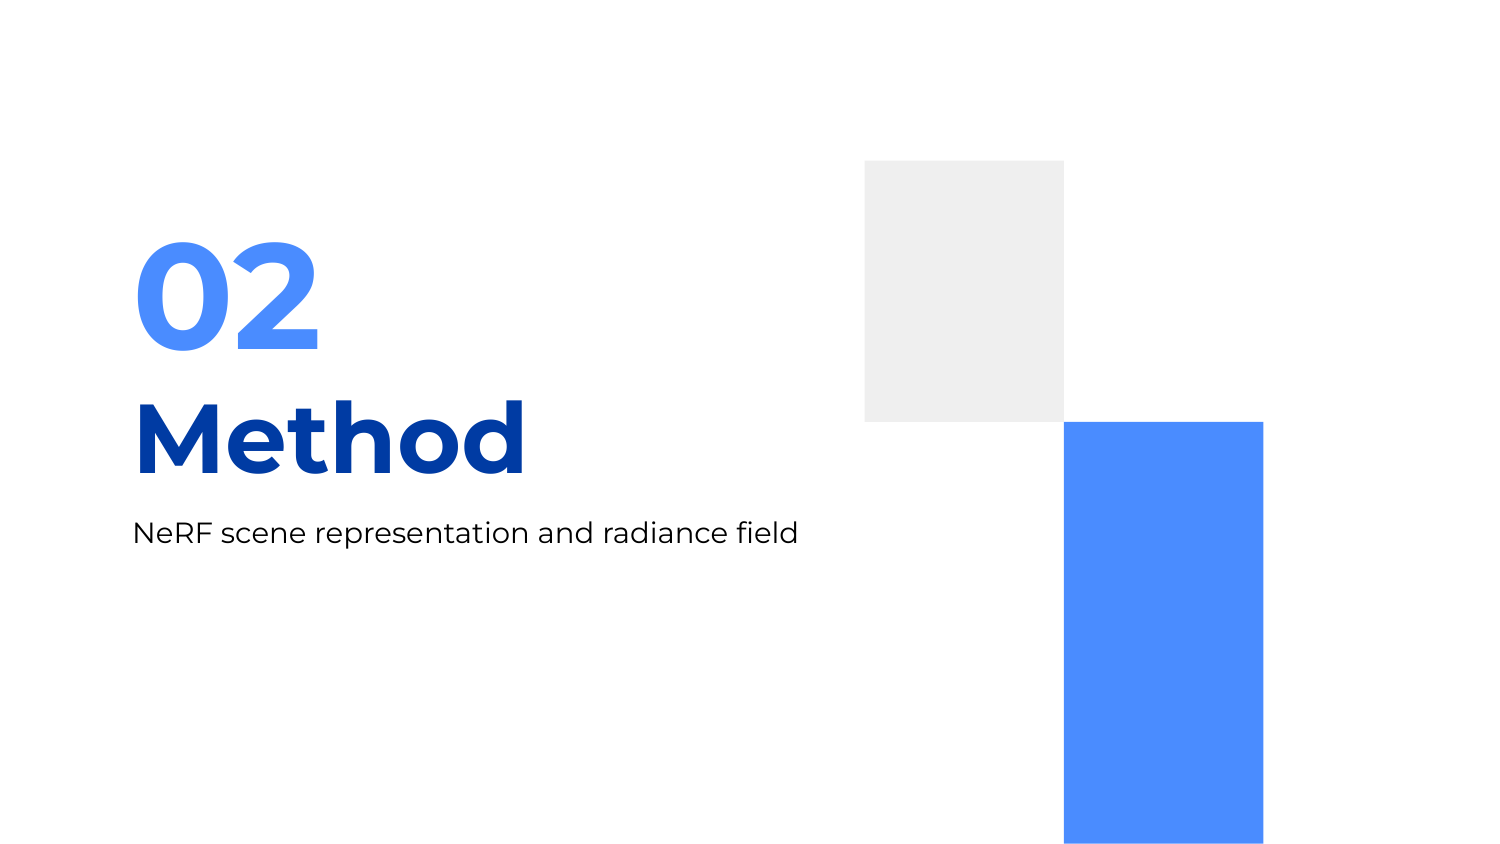

02
# Method
NeRF scene representation and radiance field